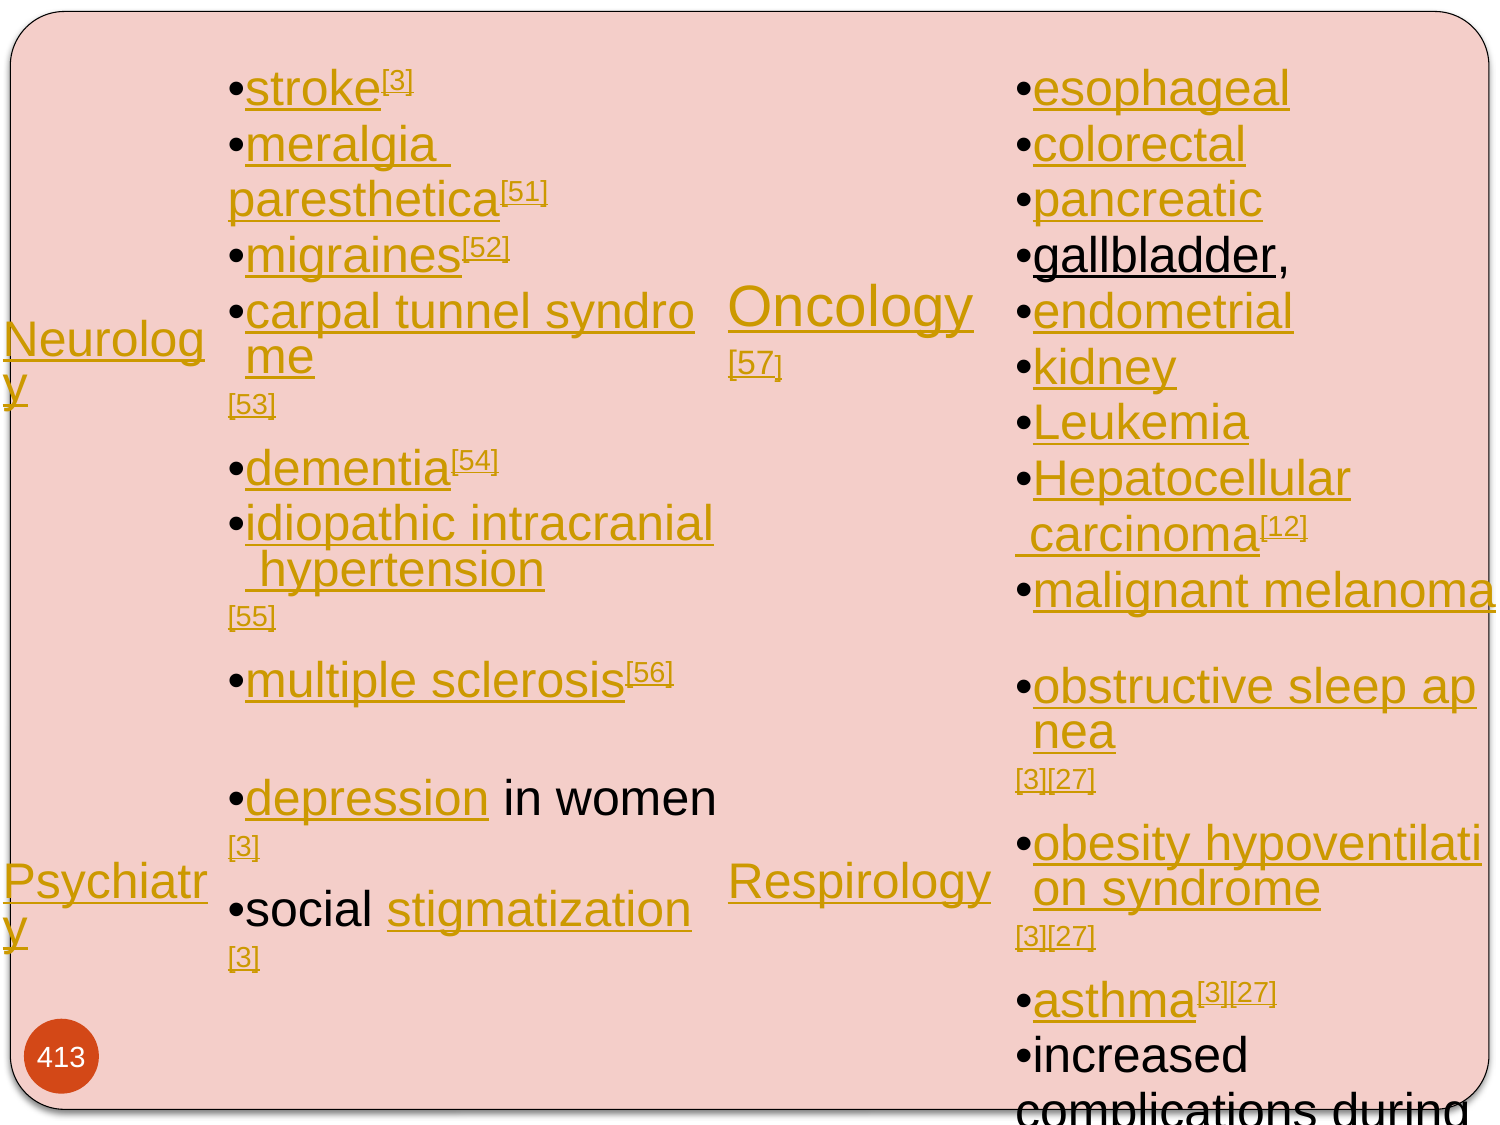

| Neurology | stroke[3] meralgia paresthetica[51] migraines[52] carpal tunnel syndrome[53] dementia[54] idiopathic intracranial hypertension[55] multiple sclerosis[56] | Oncology[57] | esophageal colorectal pancreatic gallbladder, endometrial kidney Leukemia Hepatocellular carcinoma[12] malignant melanoma |
| --- | --- | --- | --- |
| Psychiatry | depression in women[3] social stigmatization[3] | Respirology | obstructive sleep apnea[3][27] obesity hypoventilation syndrome[3][27] asthma[3][27] increased complications during general anaesthesia[3] |
413